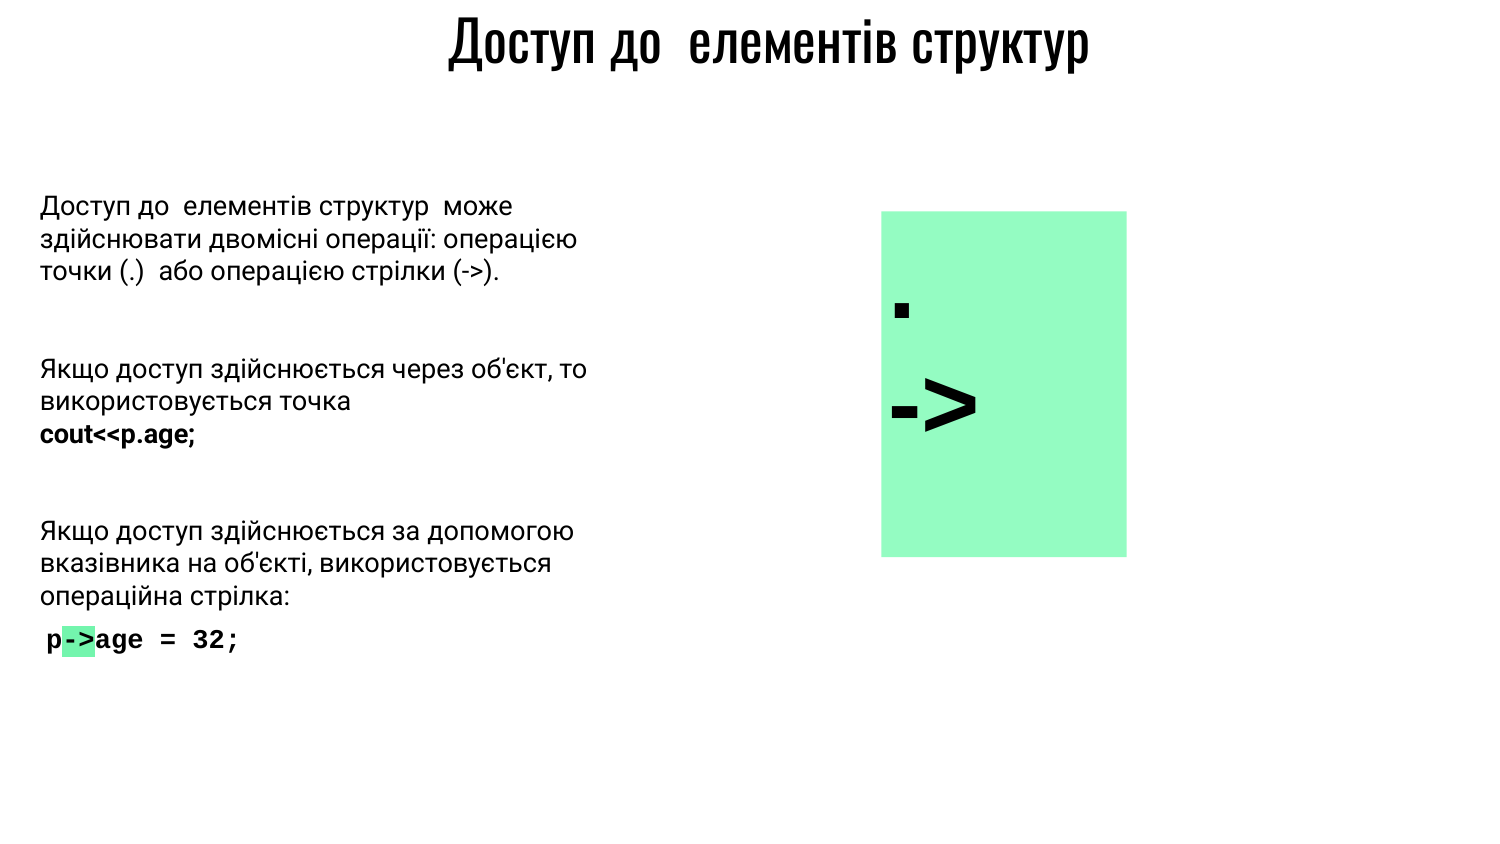

Доступ до  елементів структур
Доступ до  елементів структур  може здійснювати двомісні операції: операцією точки (.)  або операцією стрілки (->).

Якщо доступ здійснюється через об'єкт, то використовується точка
cout<<p.age;

Якщо доступ здійснюється за допомогою вказівника на об'єкті, використовується операційна стрілка:
p->age = 32;

.
->